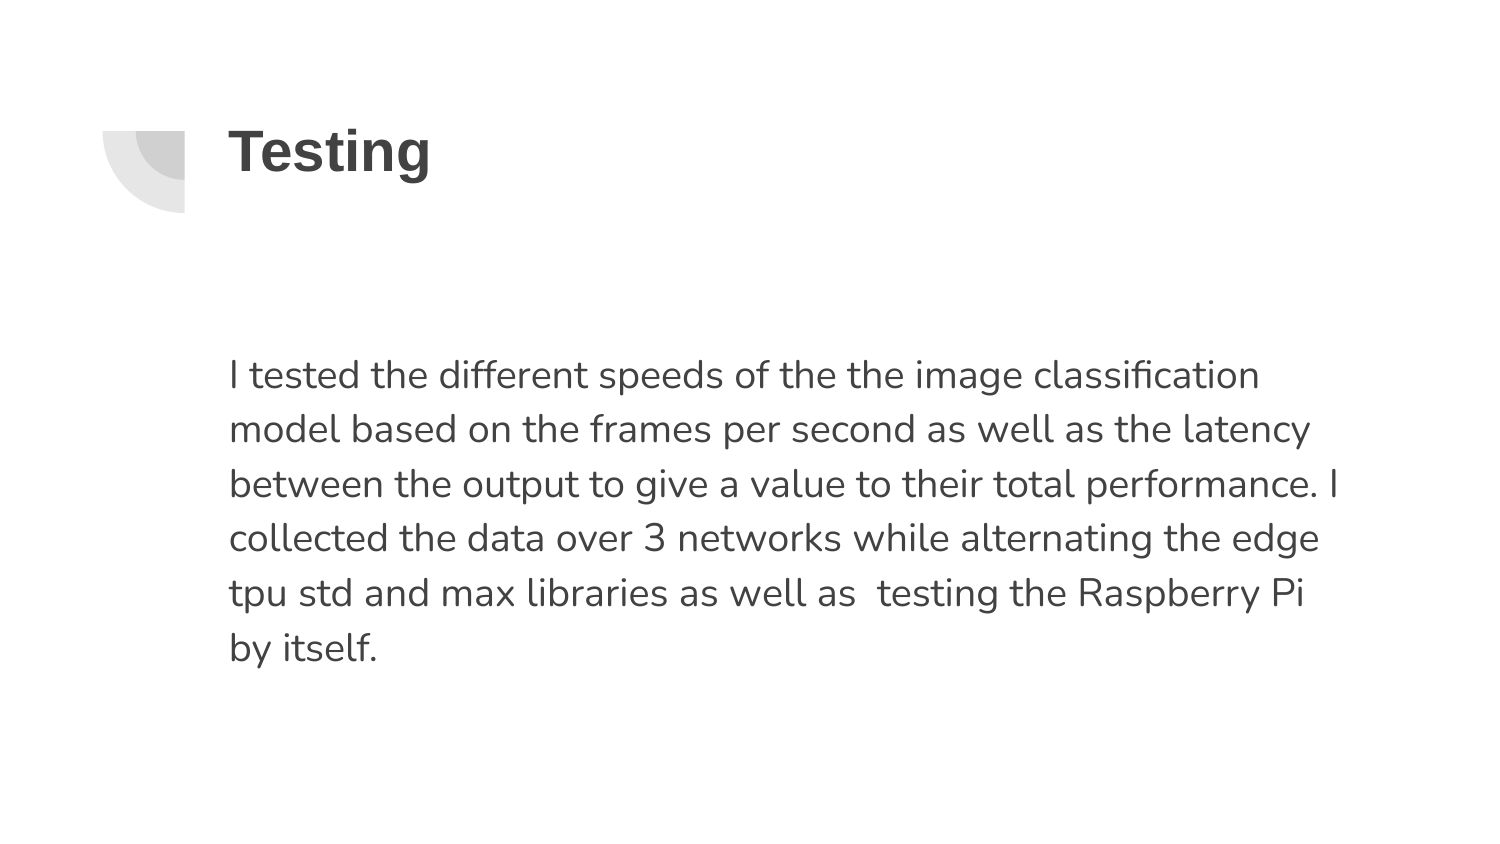

# Testing

I tested the different speeds of the the image classification model based on the frames per second as well as the latency between the output to give a value to their total performance. I collected the data over 3 networks while alternating the edge tpu std and max libraries as well as  testing the Raspberry Pi by itself.